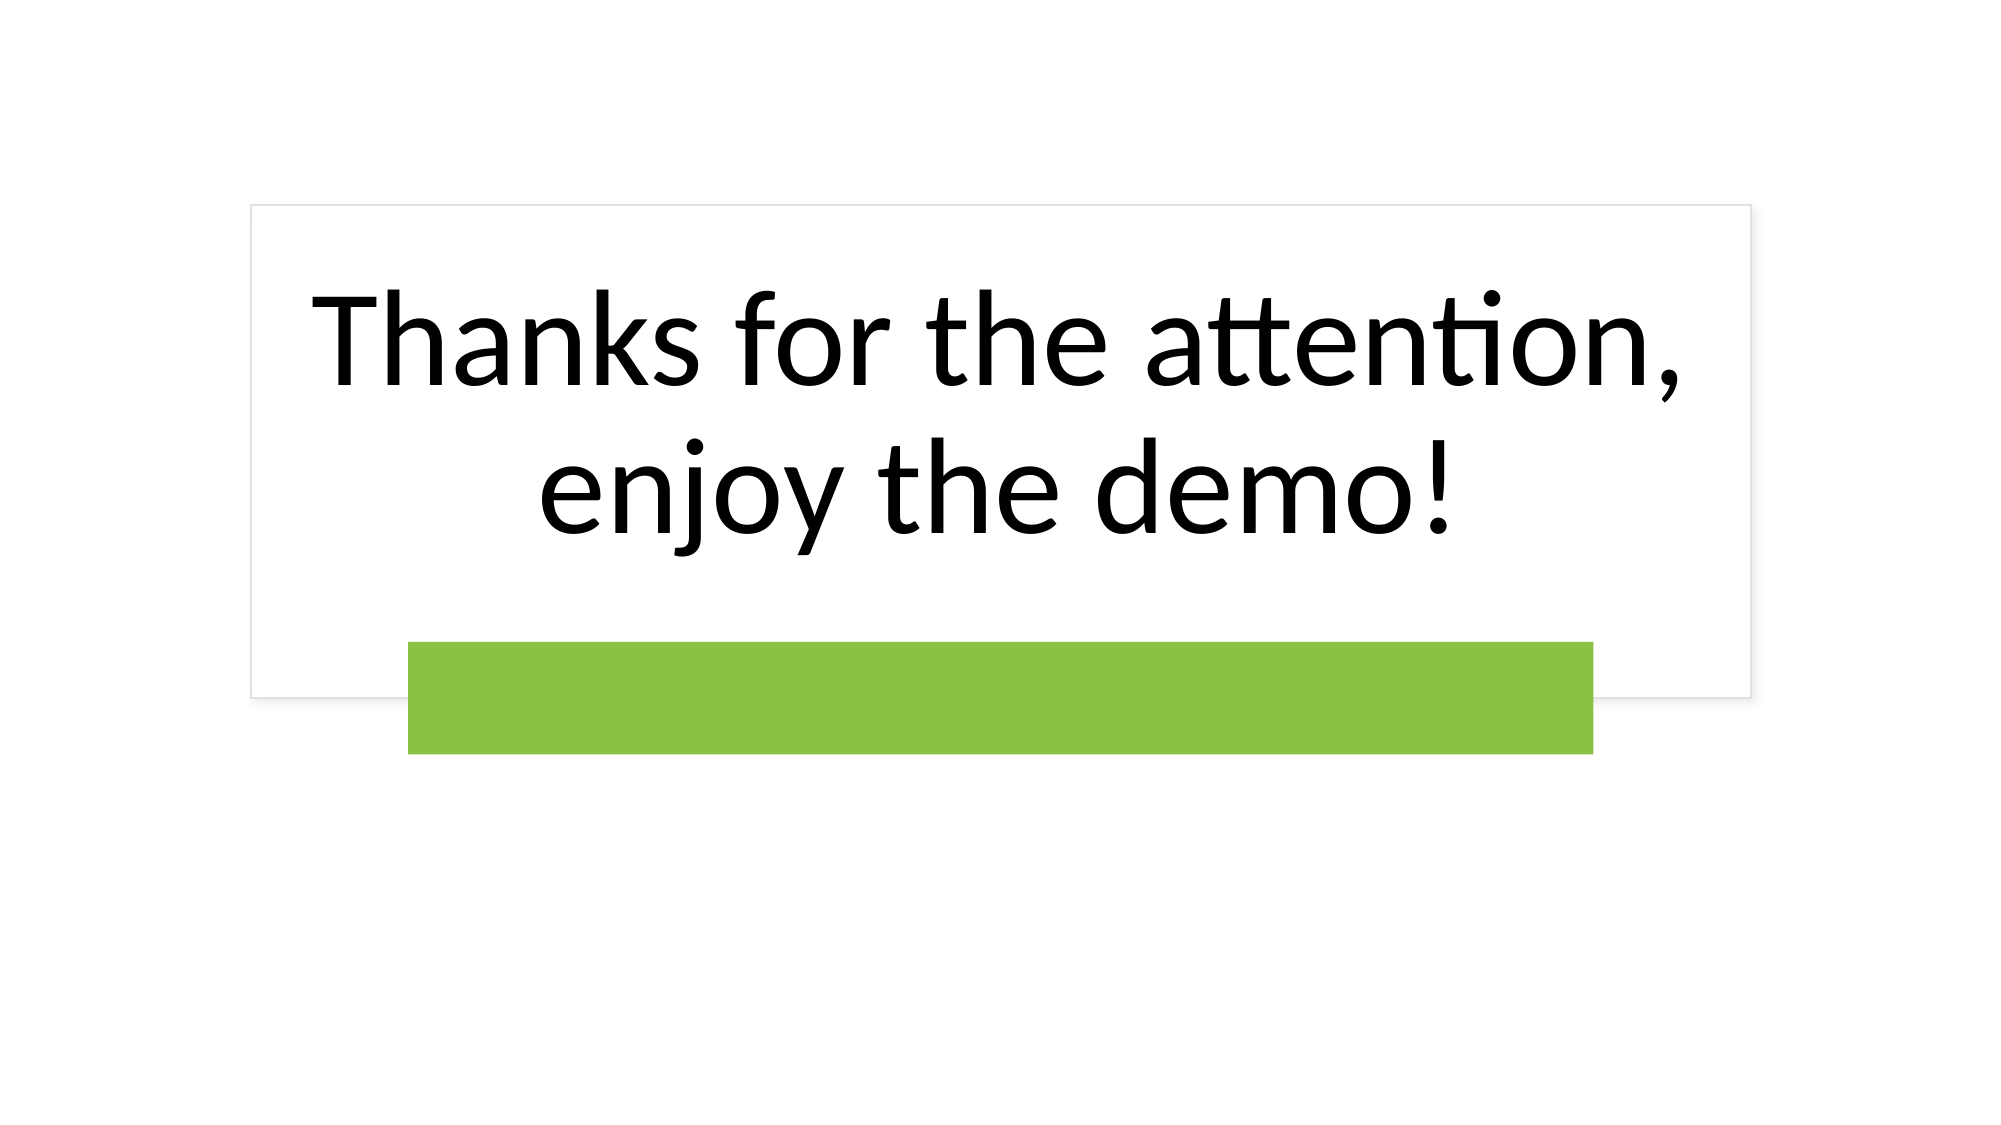

# Thanks for the attention, enjoy the demo!